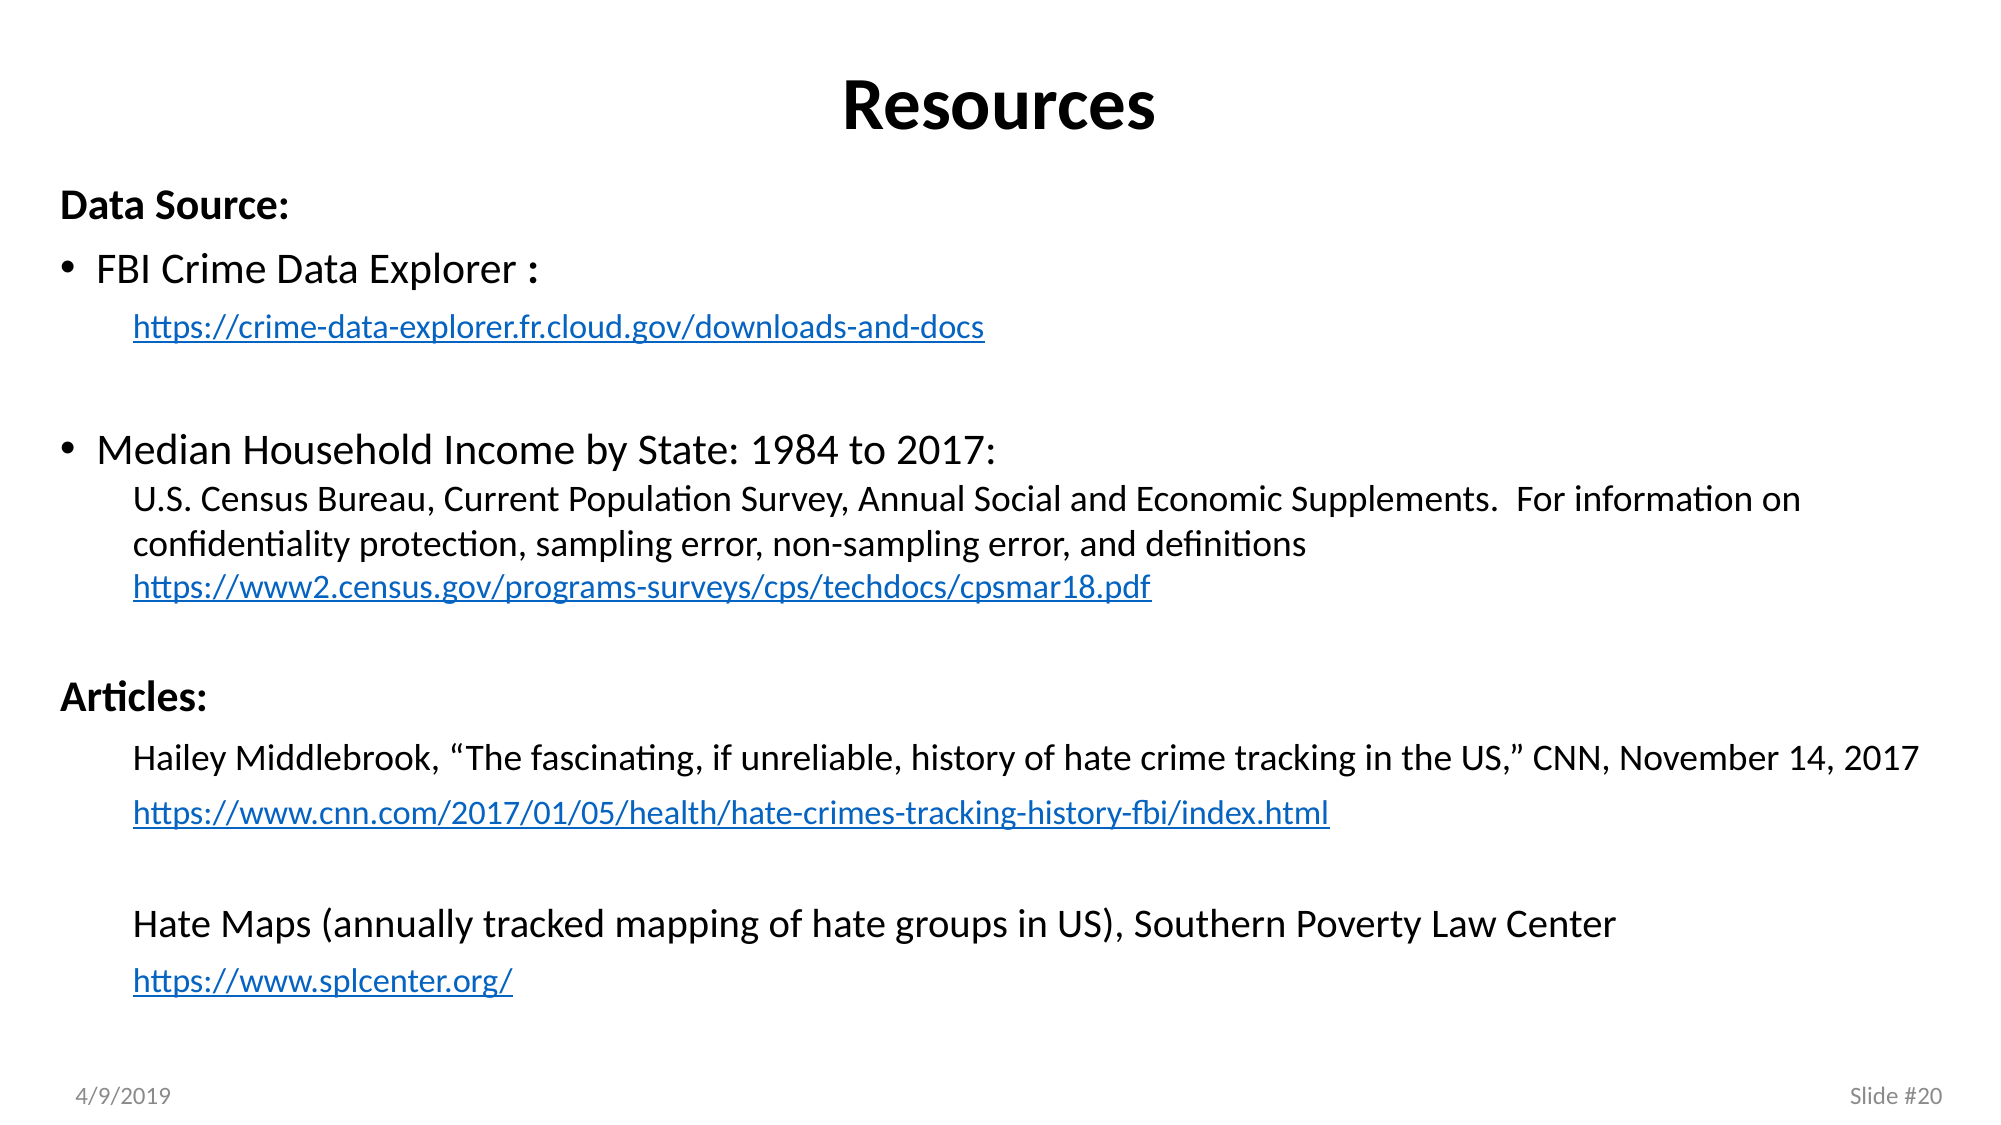

# Resources
Data Source:
FBI Crime Data Explorer :
https://crime-data-explorer.fr.cloud.gov/downloads-and-docs

Median Household Income by State: 1984 to 2017:
U.S. Census Bureau, Current Population Survey, Annual Social and Economic Supplements.  For information on confidentiality protection, sampling error, non-sampling error, and definitions
https://www2.census.gov/programs-surveys/cps/techdocs/cpsmar18.pdf

Articles:
Hailey Middlebrook, “The fascinating, if unreliable, history of hate crime tracking in the US,” CNN, November 14, 2017
https://www.cnn.com/2017/01/05/health/hate-crimes-tracking-history-fbi/index.html

Hate Maps (annually tracked mapping of hate groups in US), Southern Poverty Law Center
https://www.splcenter.org/
4/9/2019
Slide #
 20